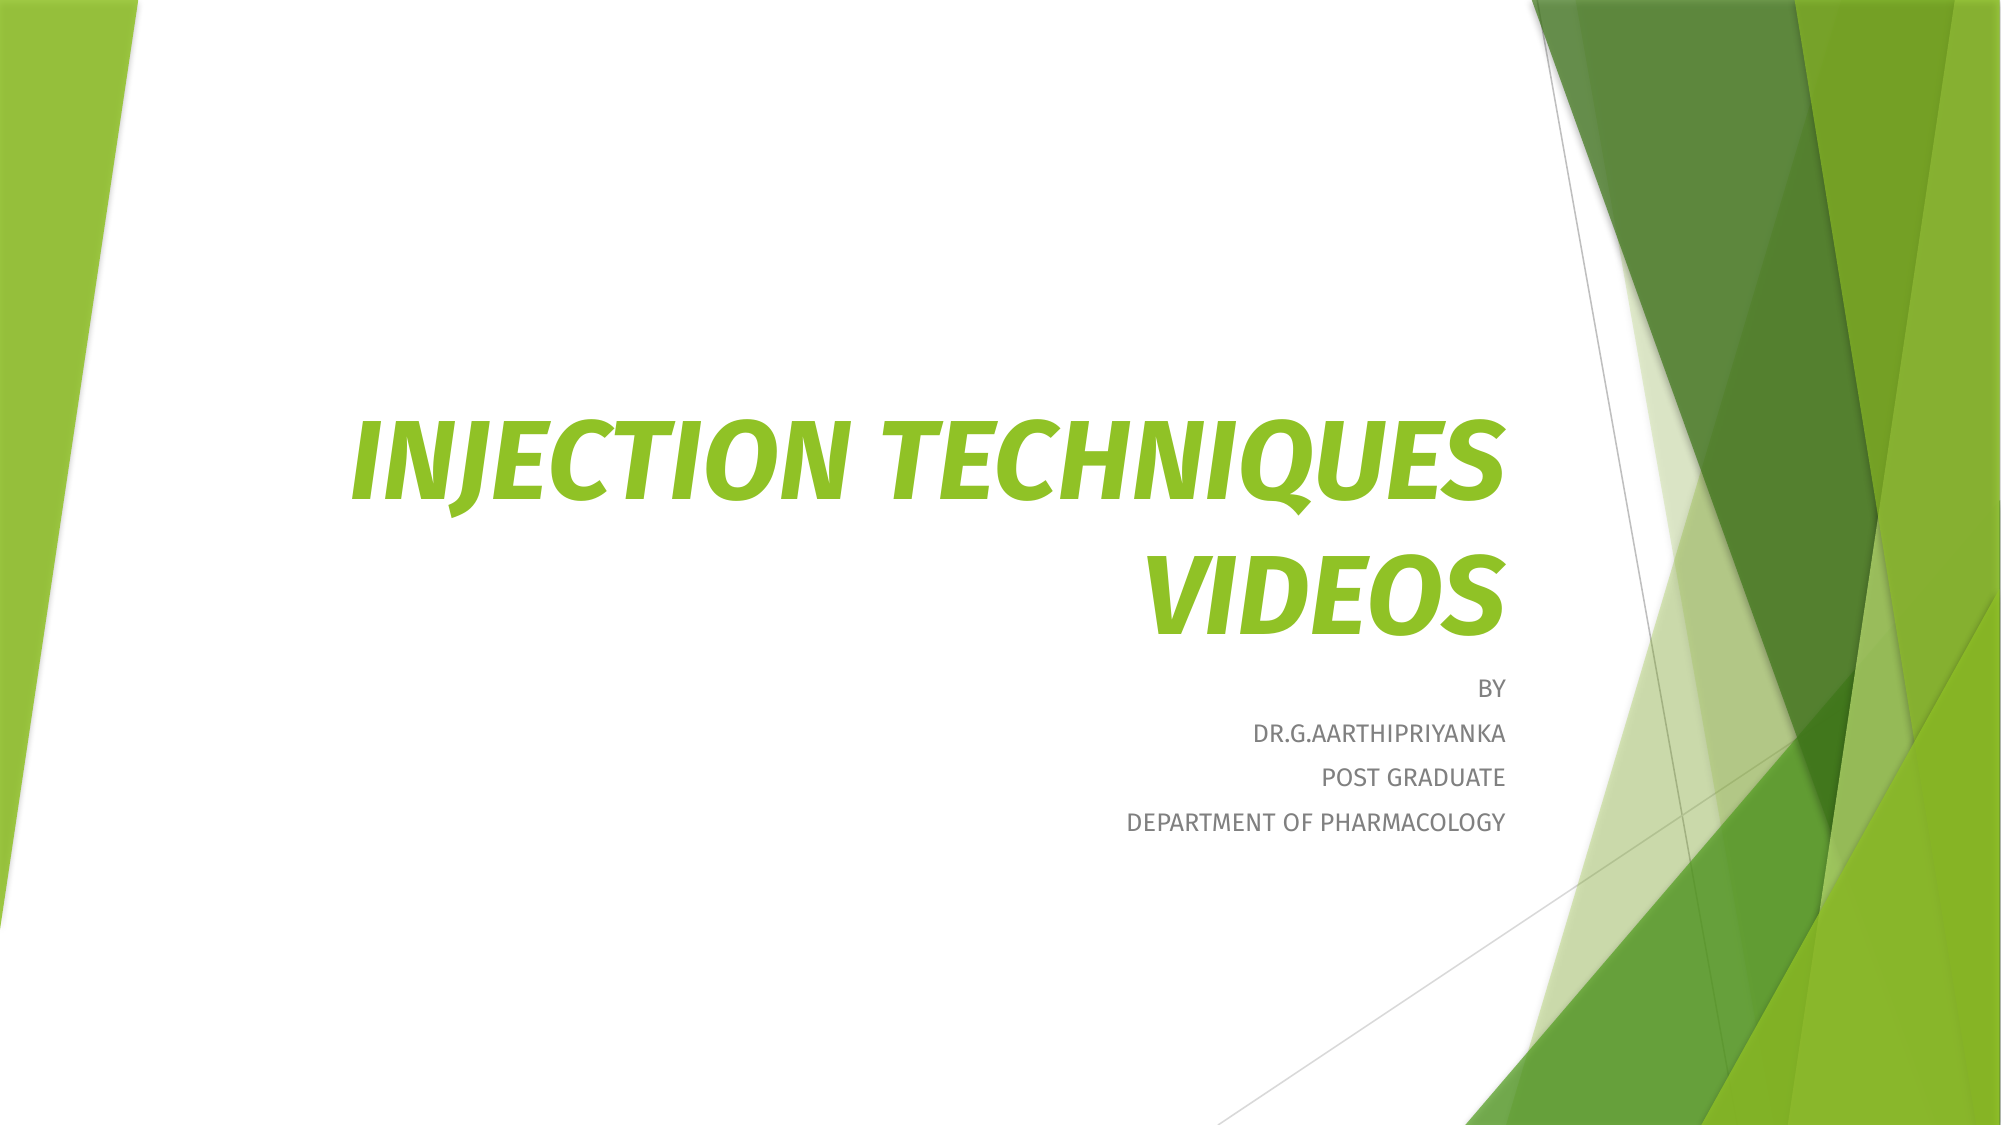

# INJECTION TECHNIQUES VIDEOS
BY
DR.G.AARTHIPRIYANKA
POST GRADUATE
DEPARTMENT OF PHARMACOLOGY